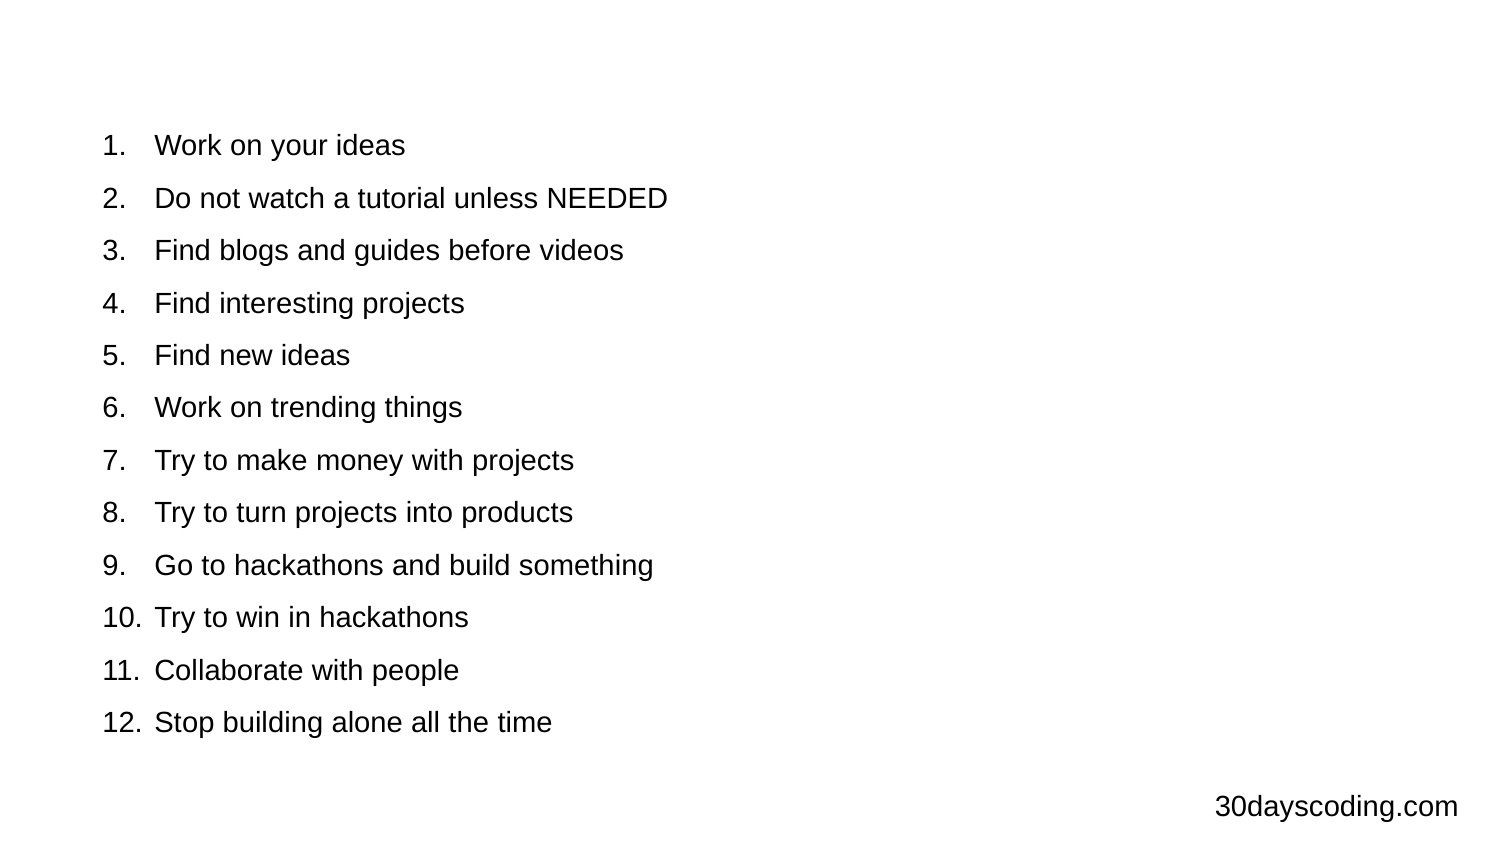

Work on your ideas
Do not watch a tutorial unless NEEDED
Find blogs and guides before videos
Find interesting projects
Find new ideas
Work on trending things
Try to make money with projects
Try to turn projects into products
Go to hackathons and build something
Try to win in hackathons
Collaborate with people
Stop building alone all the time
30dayscoding.com